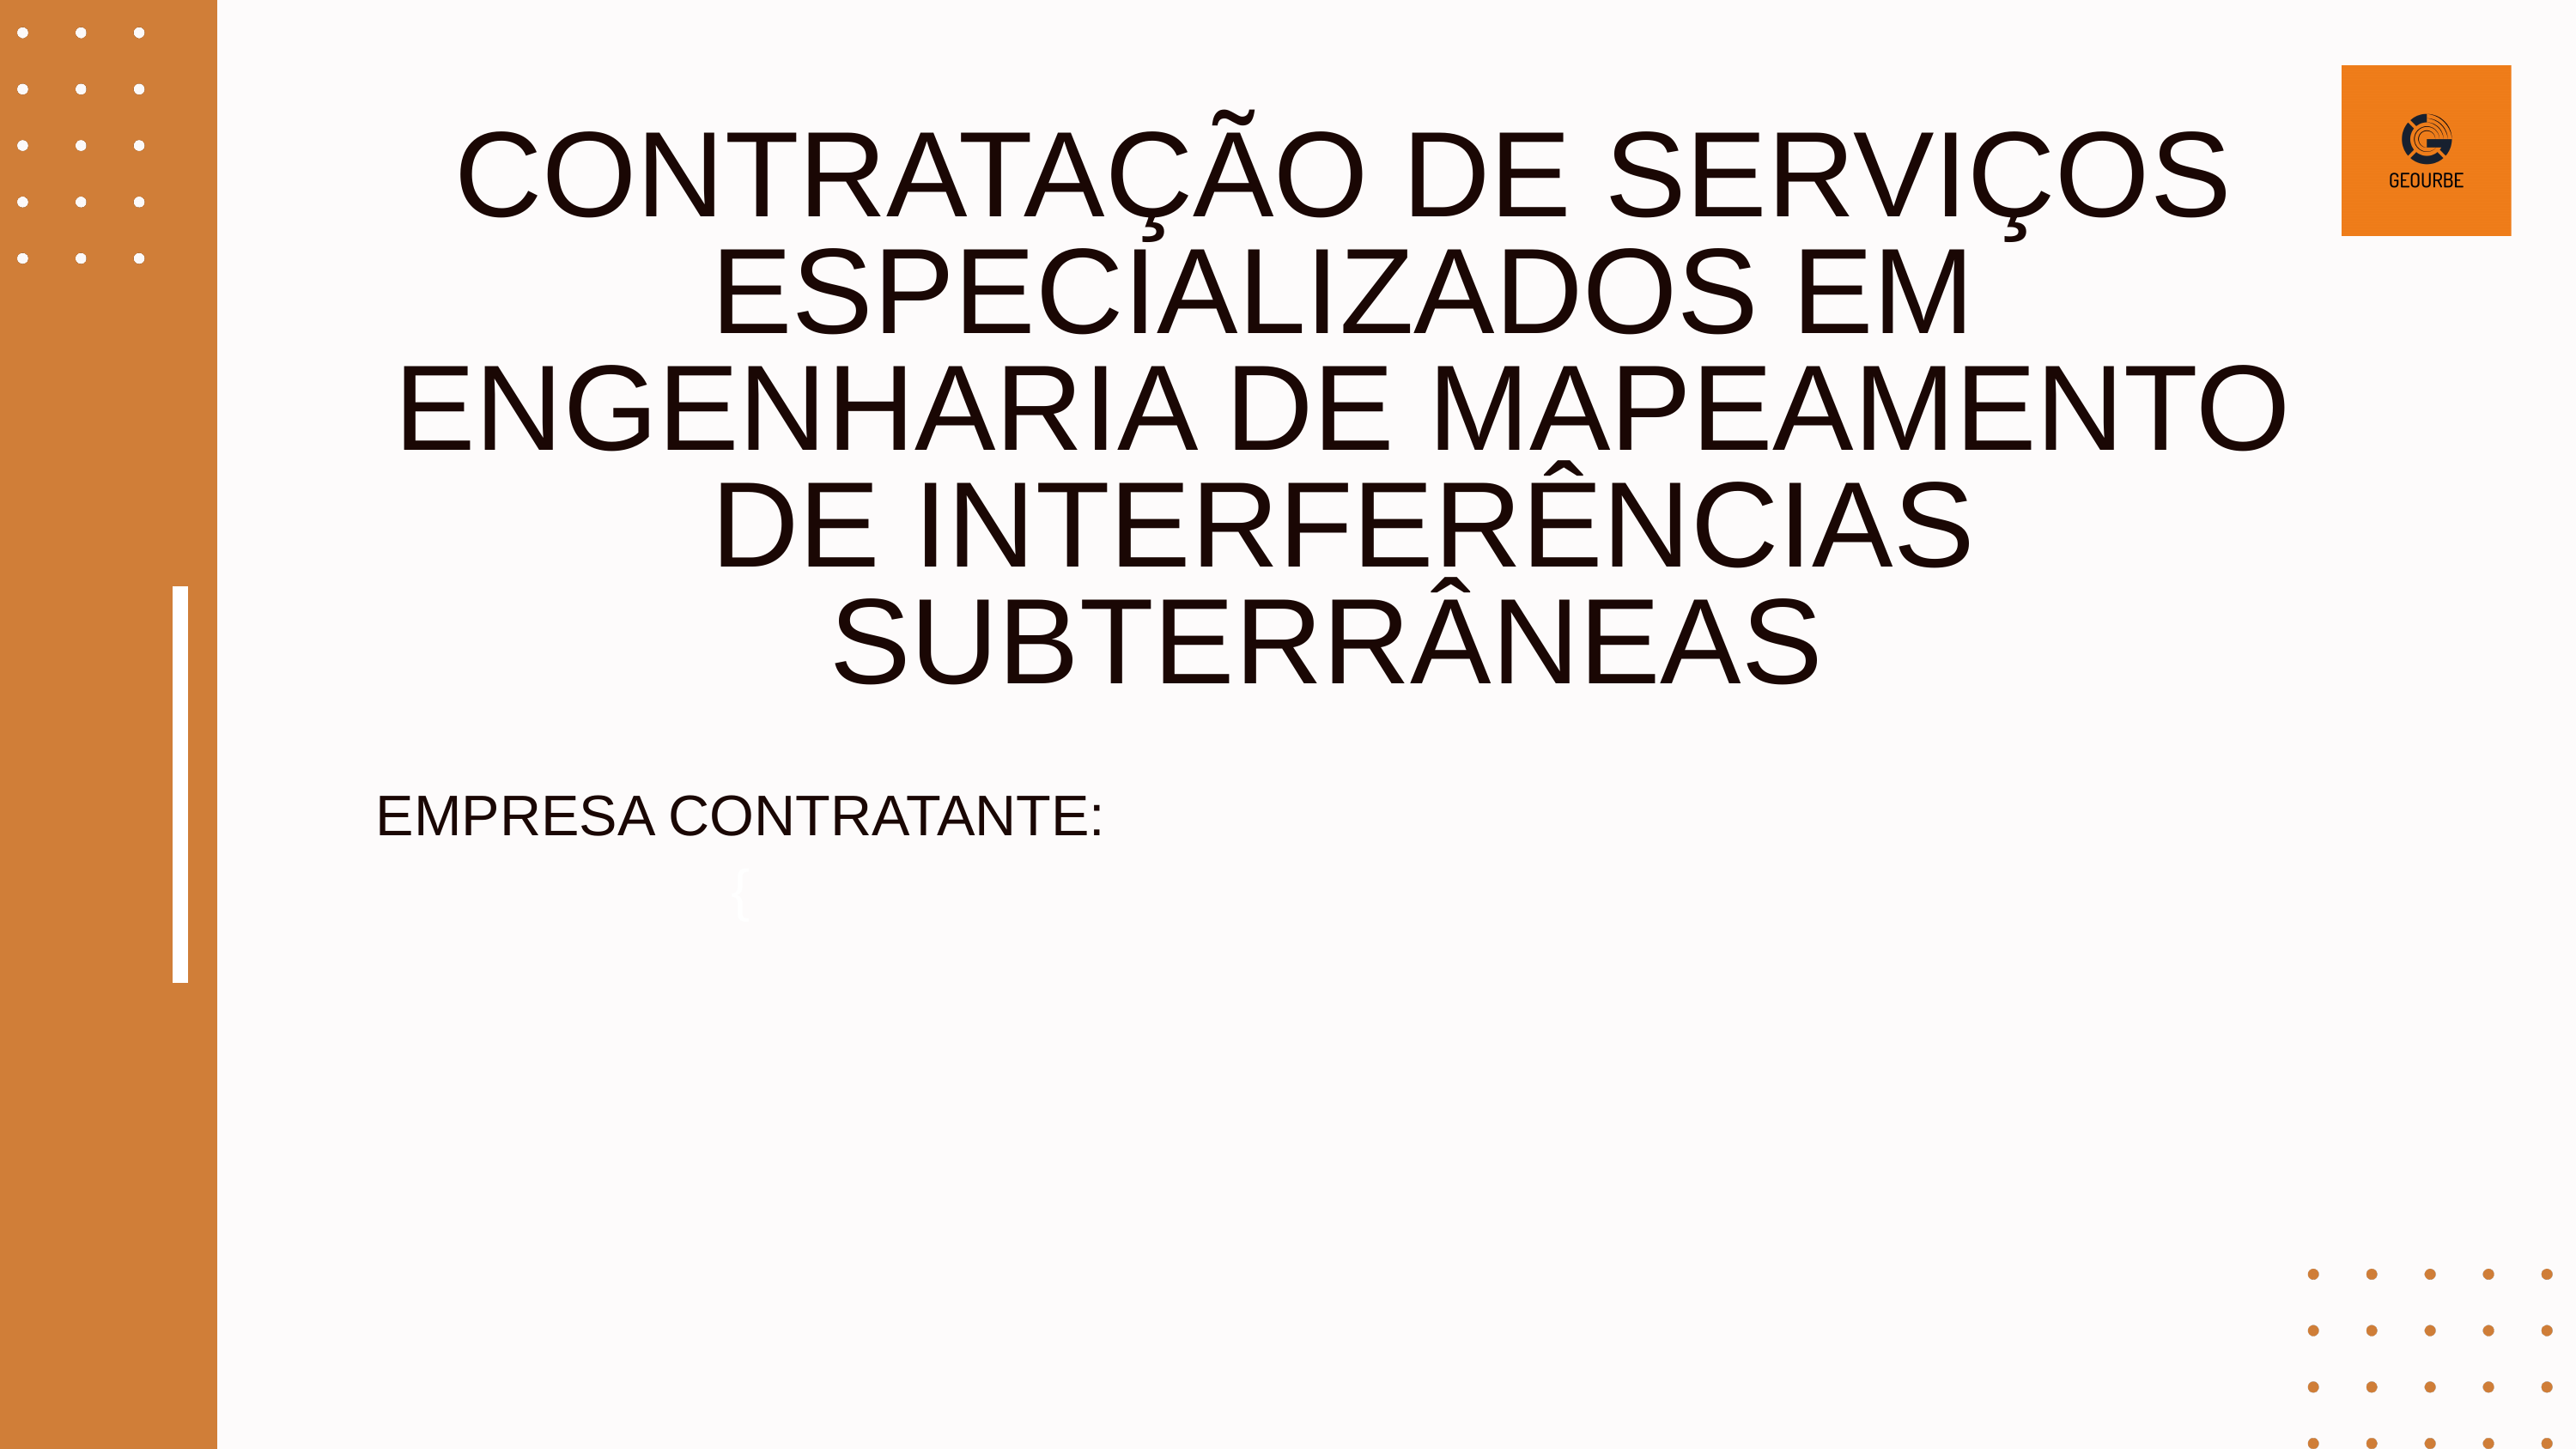

CONTRATAÇÃO DE SERVIÇOS ESPECIALIZADOS EM ENGENHARIA DE MAPEAMENTO DE INTERFERÊNCIAS SUBTERRÂNEAS

EMPRESA CONTRATANTE: {